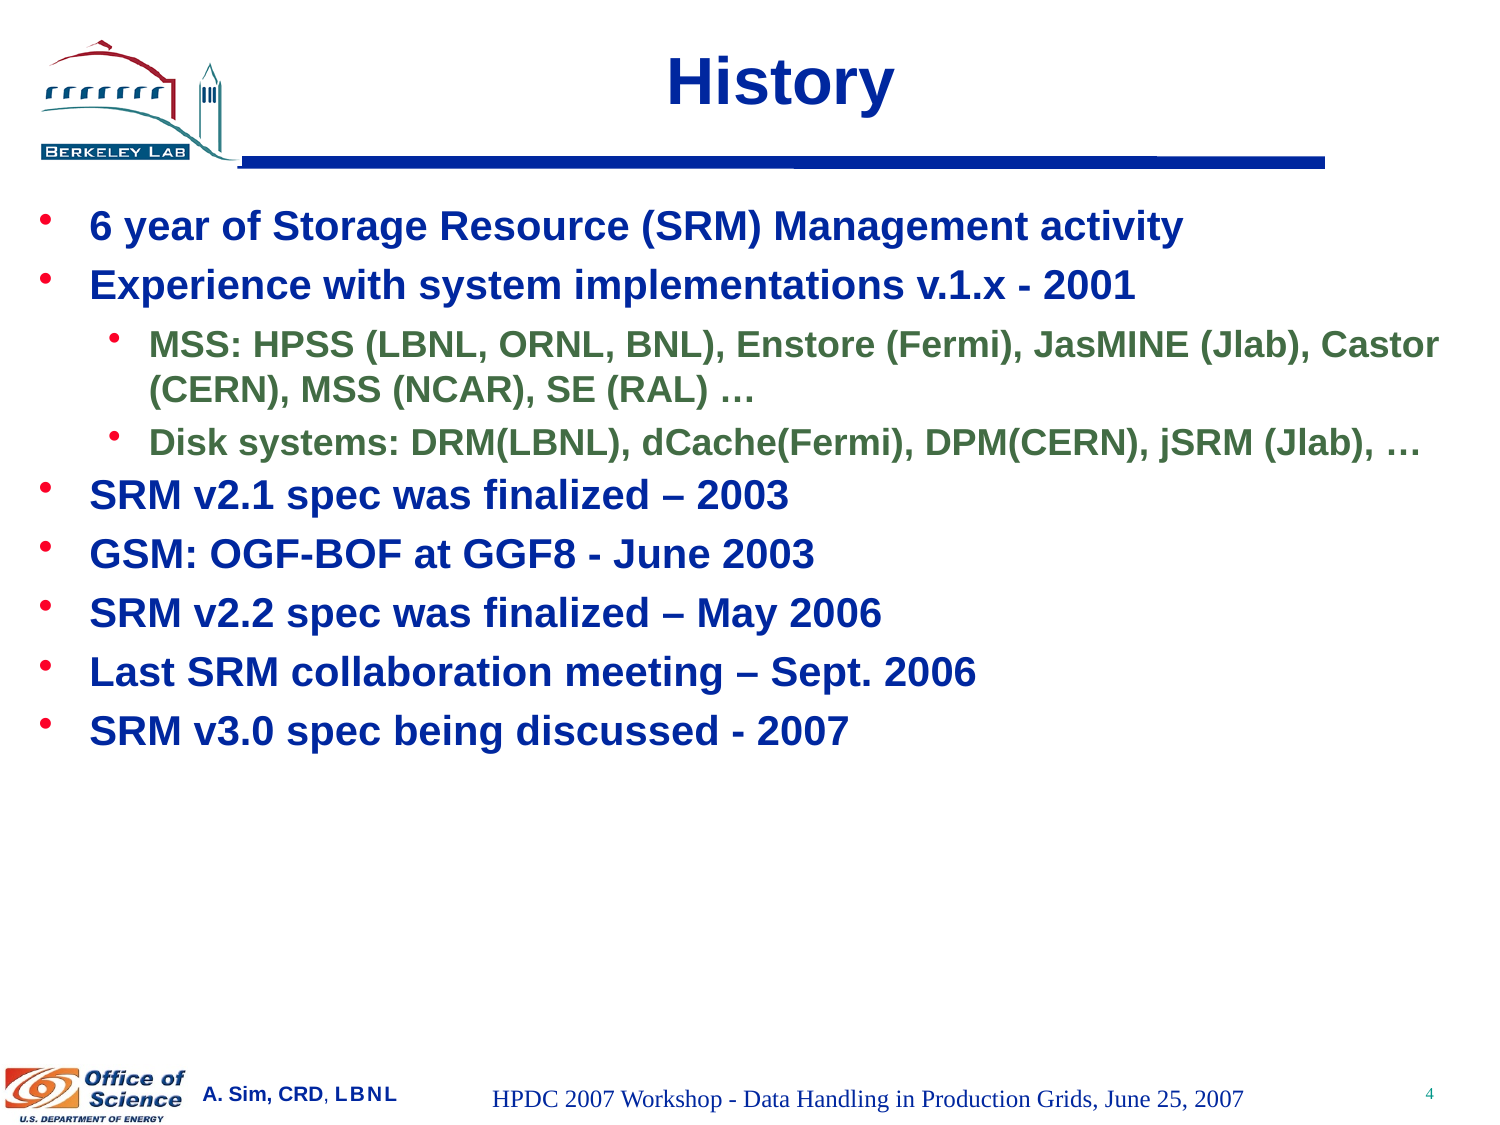

# History
6 year of Storage Resource (SRM) Management activity
Experience with system implementations v.1.x - 2001
MSS: HPSS (LBNL, ORNL, BNL), Enstore (Fermi), JasMINE (Jlab), Castor (CERN), MSS (NCAR), SE (RAL) …
Disk systems: DRM(LBNL), dCache(Fermi), DPM(CERN), jSRM (Jlab), …
SRM v2.1 spec was finalized – 2003
GSM: OGF-BOF at GGF8 - June 2003
SRM v2.2 spec was finalized – May 2006
Last SRM collaboration meeting – Sept. 2006
SRM v3.0 spec being discussed - 2007